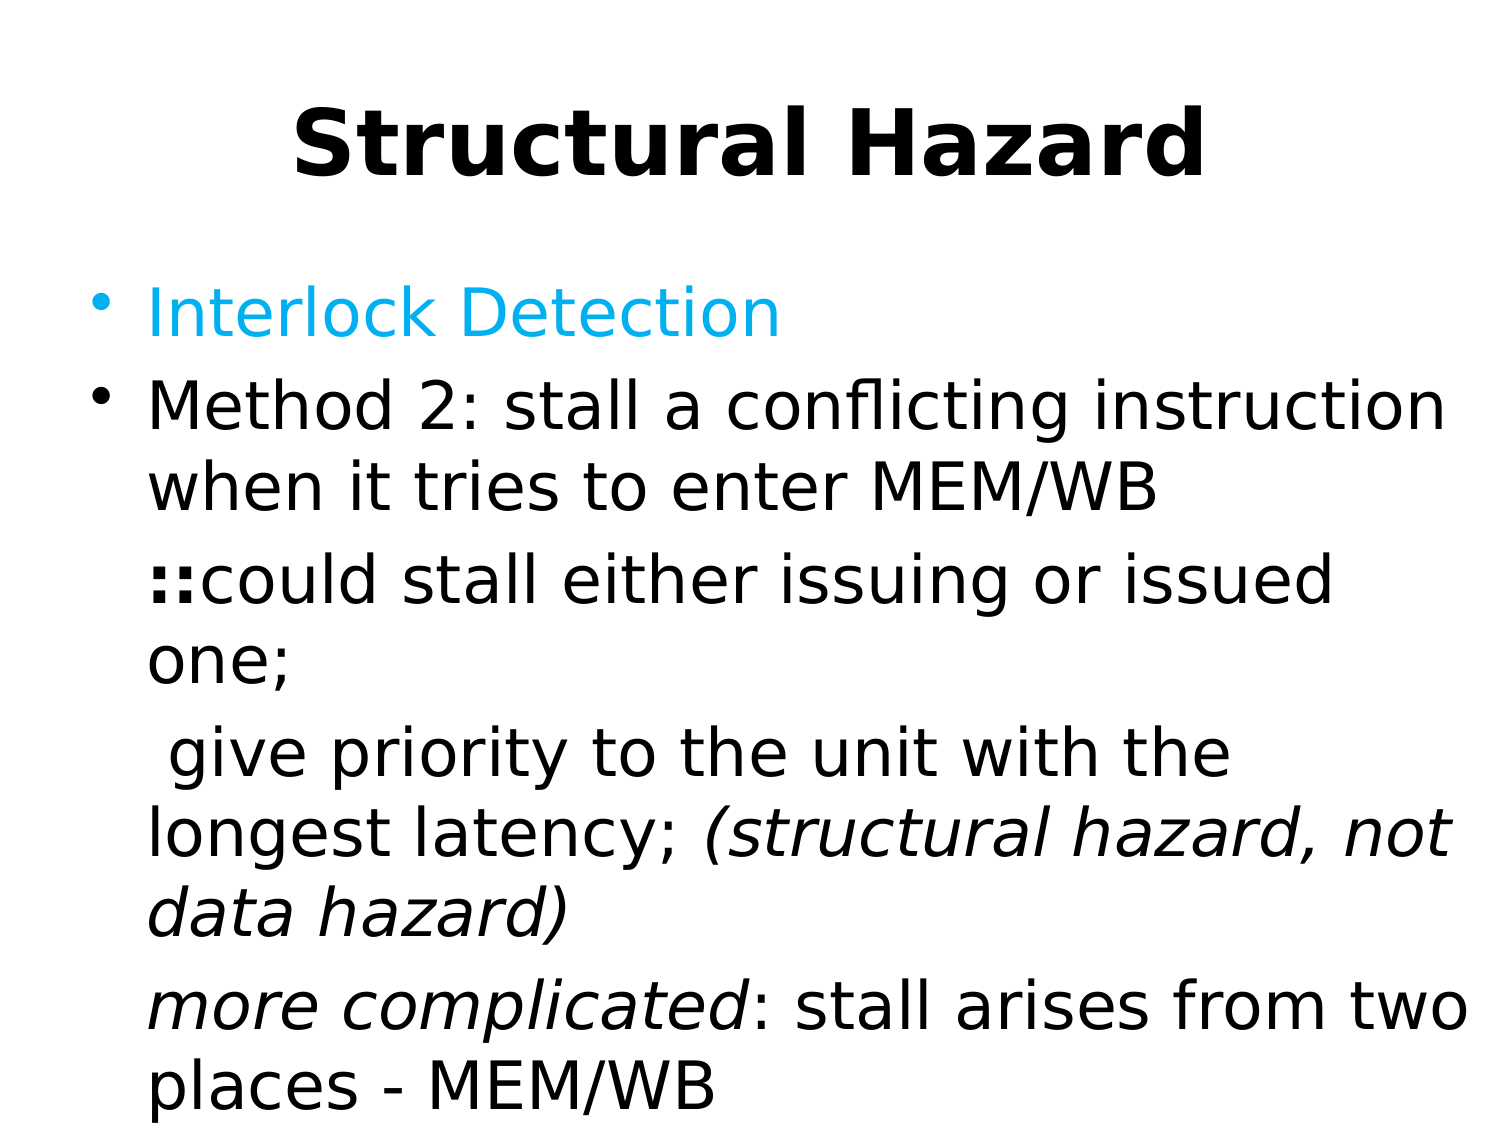

# Structural Hazard
Interlock Detection
Method 2: stall a conflicting instruction when it tries to enter MEM/WB
	::could stall either issuing or issued one;
	 give priority to the unit with the longest latency; (structural hazard, not data hazard)
	more complicated: stall arises from two places - MEM/WB